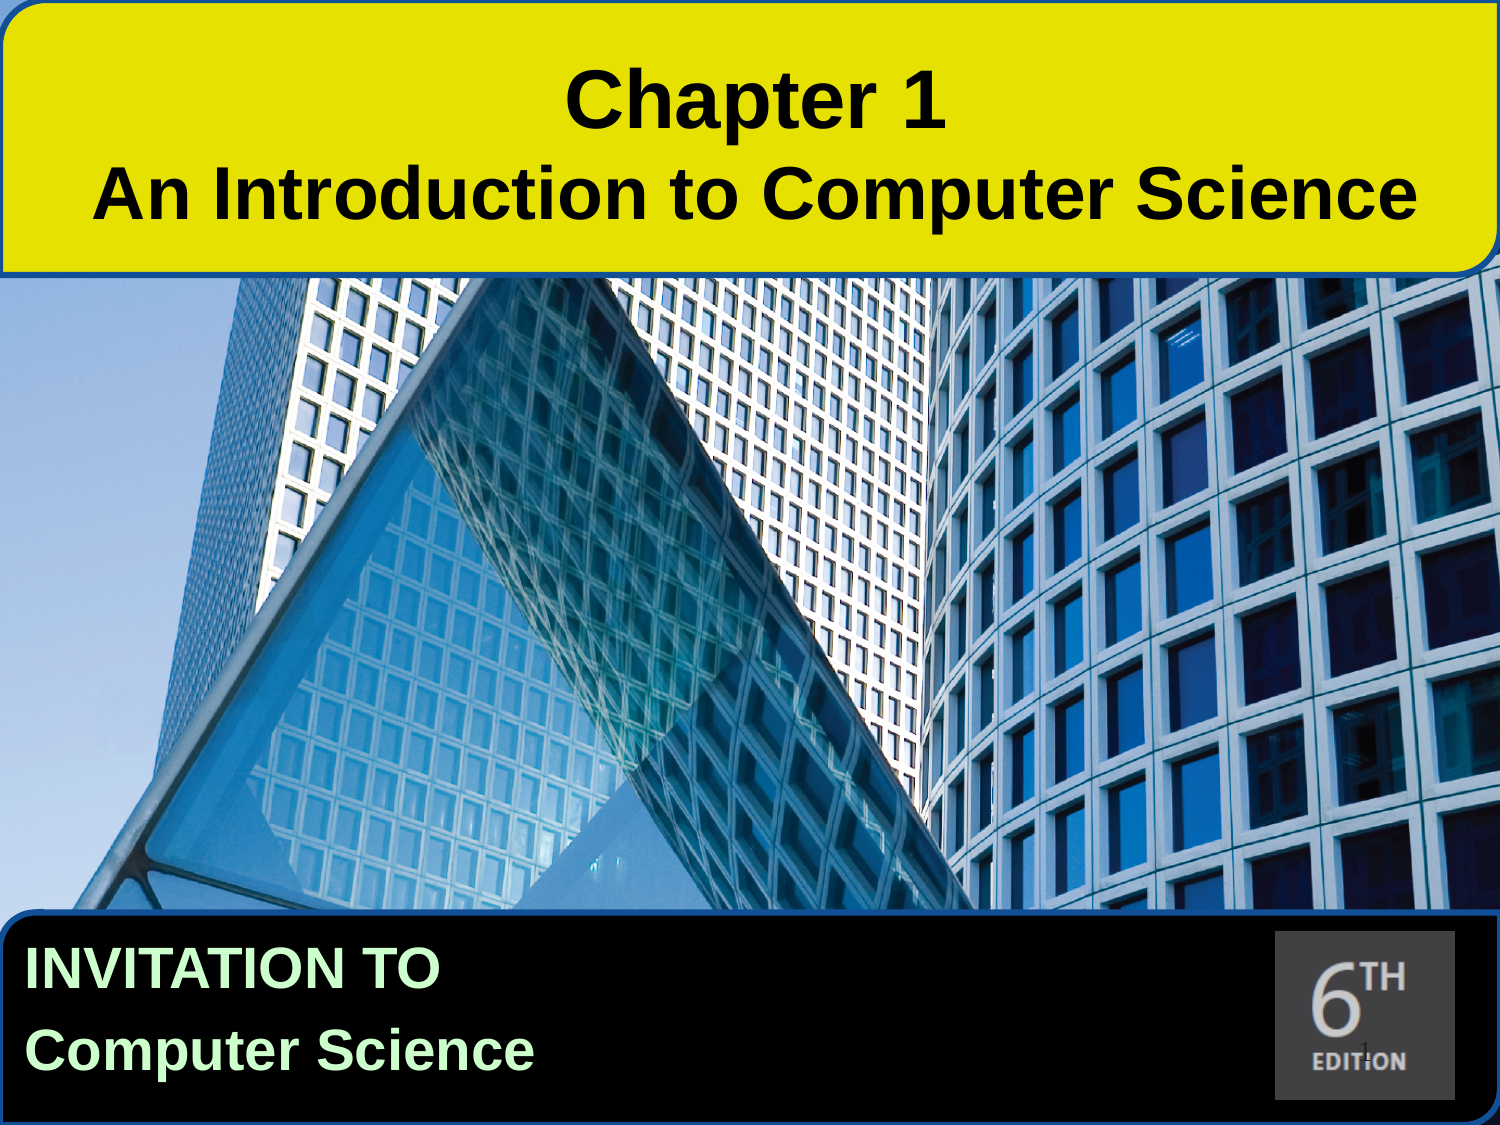

Chapter 1
An Introduction to Computer Science
1